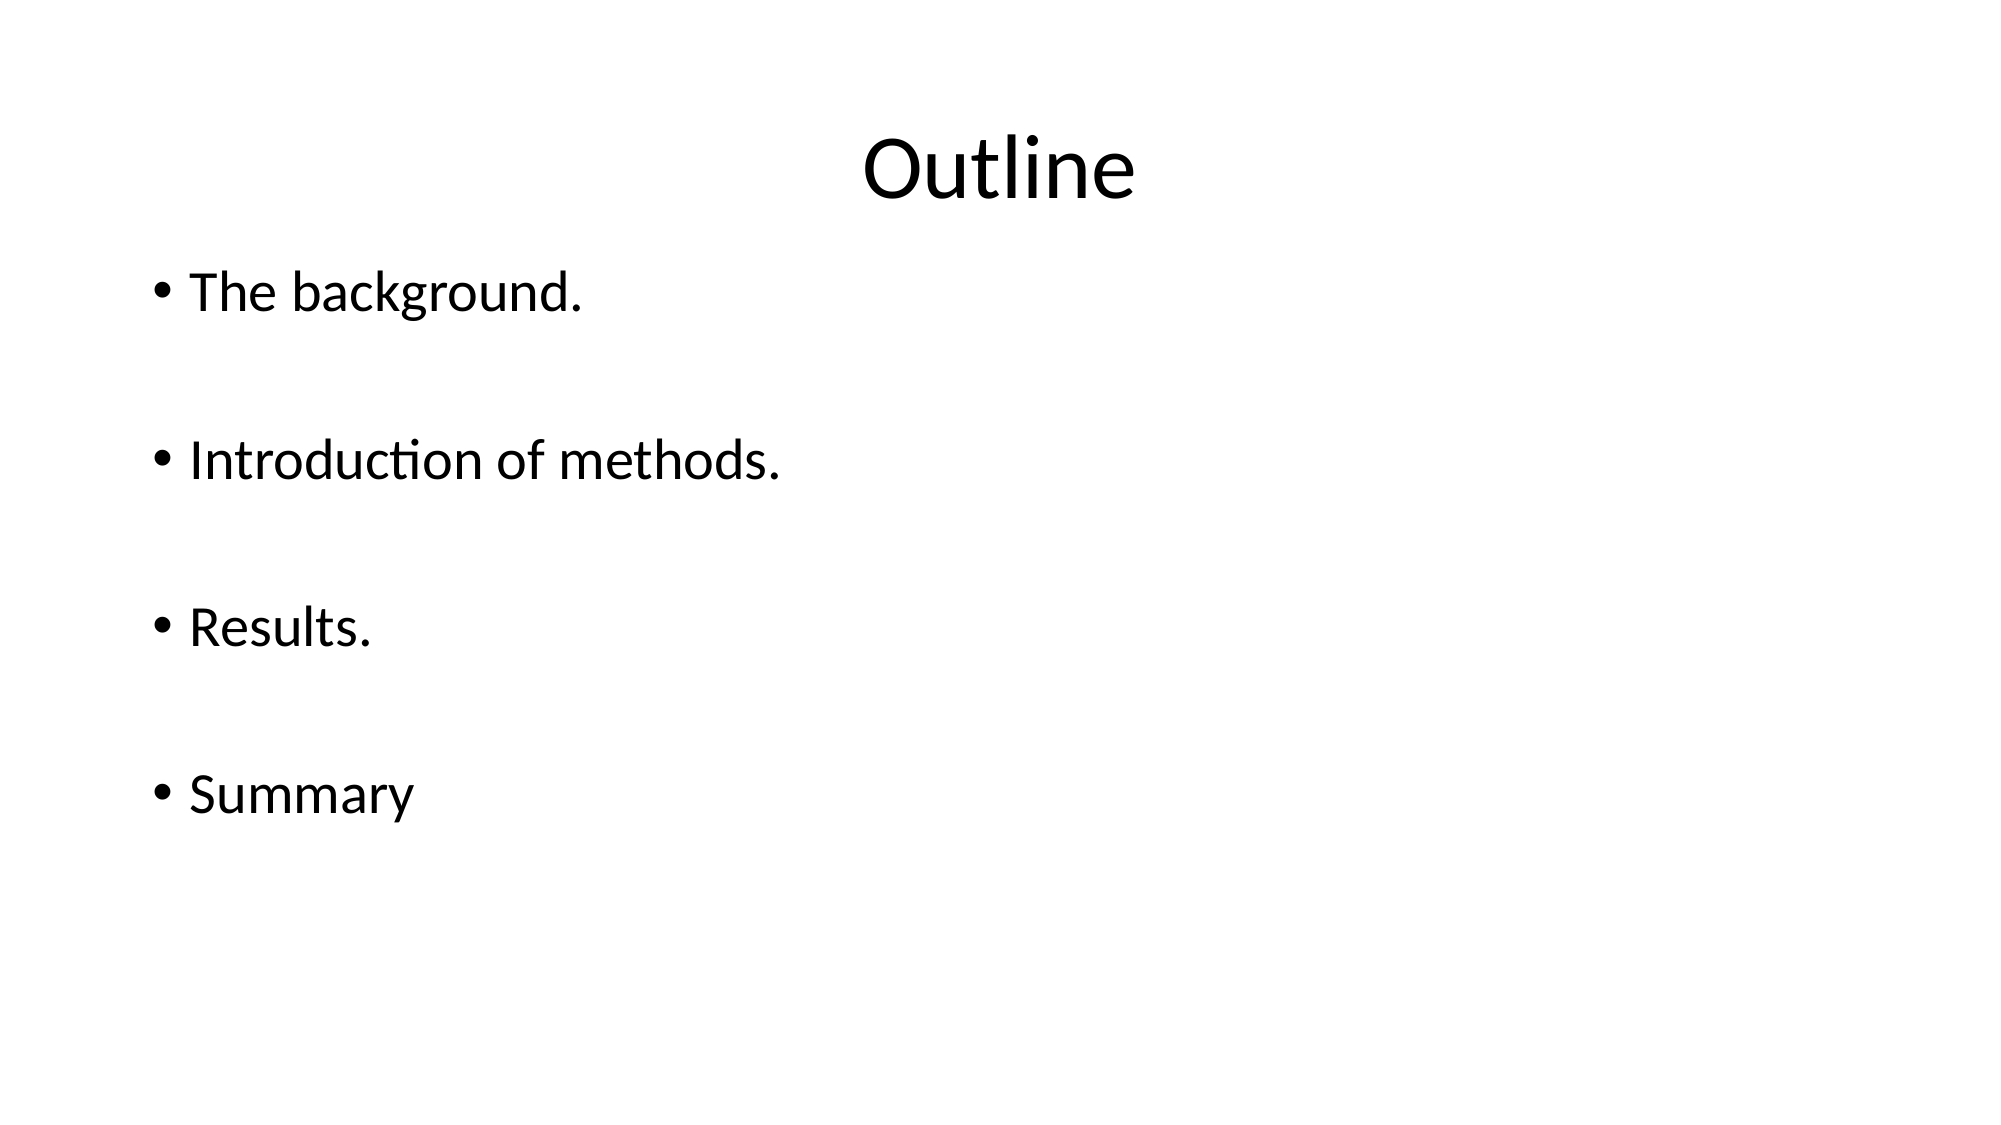

# Outline
The background.

Introduction of methods.

Results.

Summary